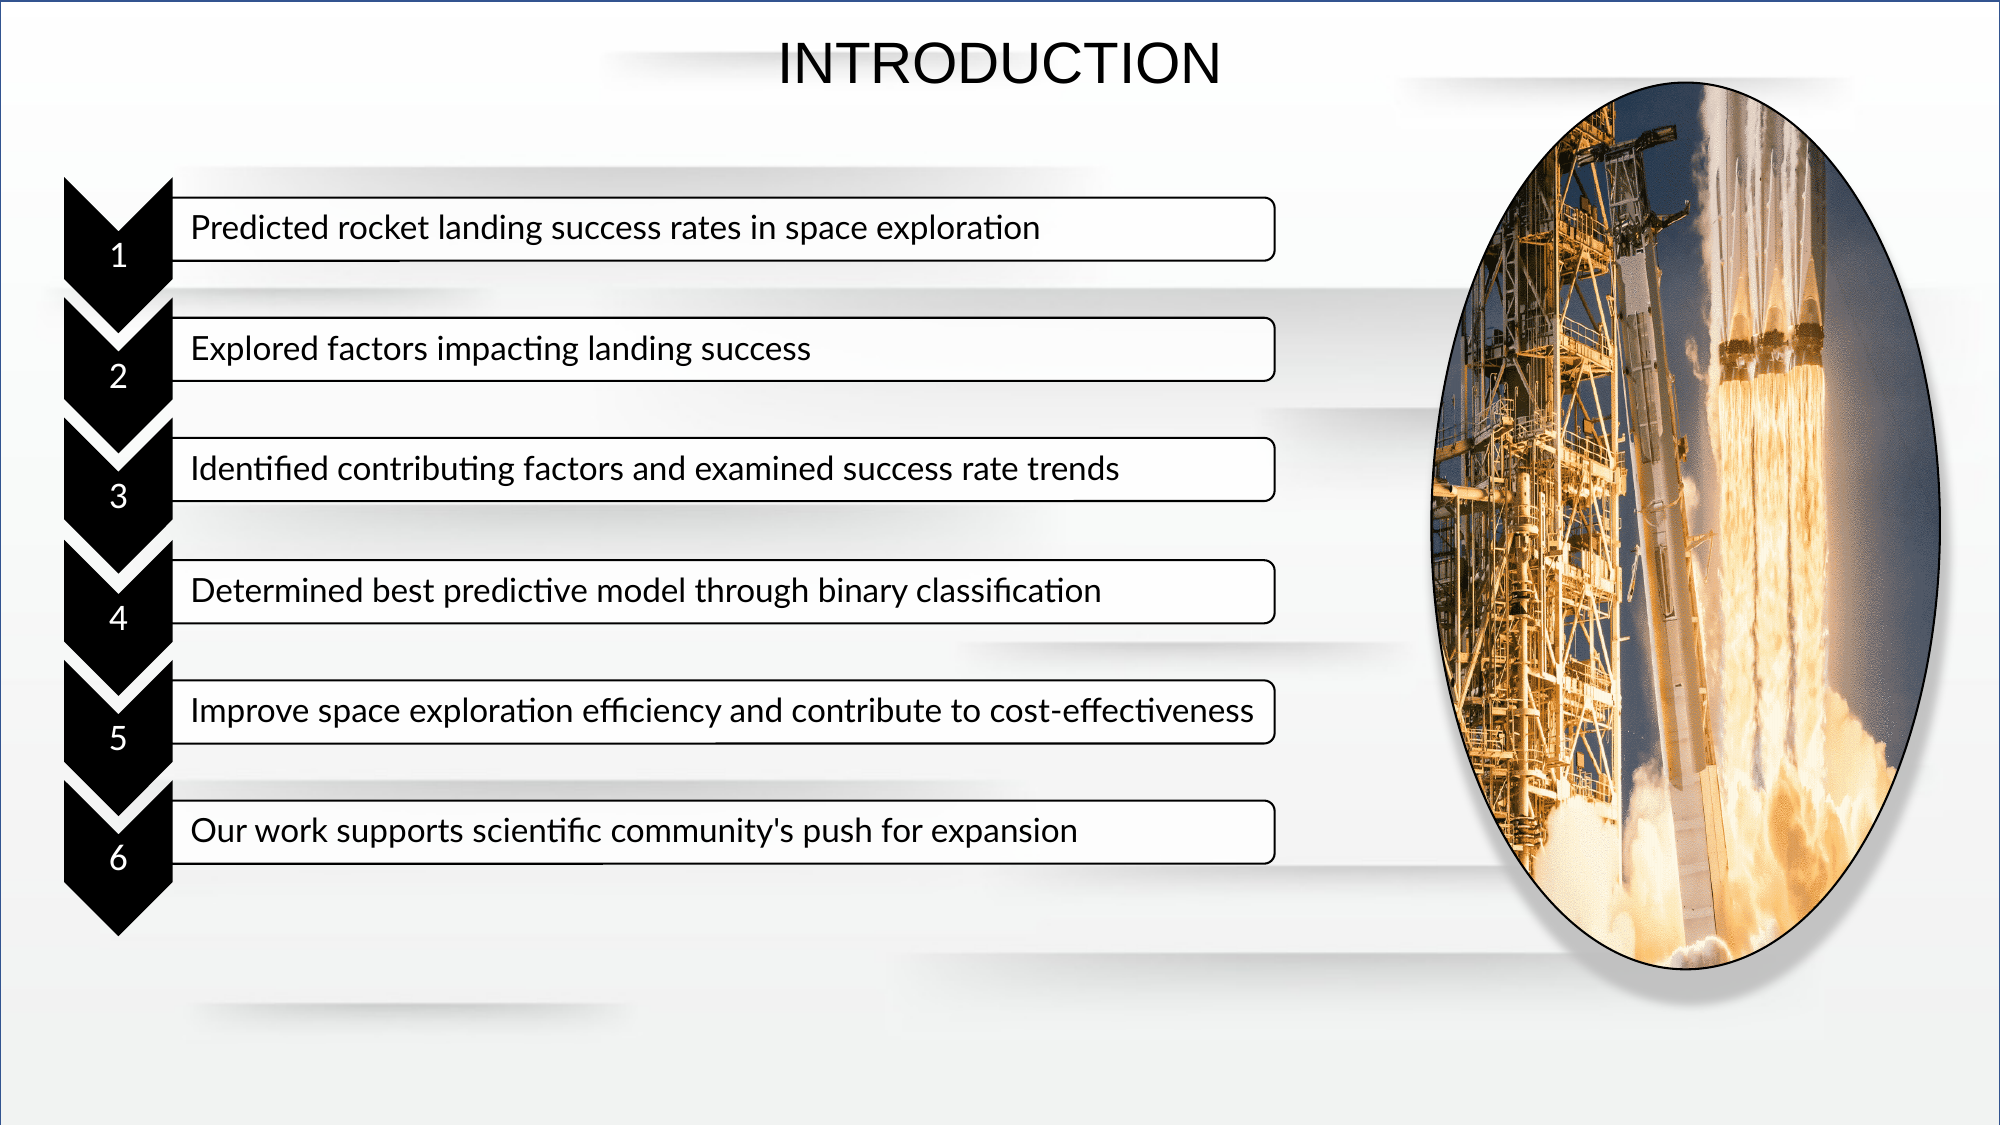

INTRODUCTION

1
Predicted rocket landing success rates in space exploration
2
Explored factors impacting landing success
3
Identified contributing factors and examined success rate trends
4
Determined best predictive model through binary classification
5
Improve space exploration efficiency and contribute to cost-effectiveness
6
Our work supports scientific community's push for expansion